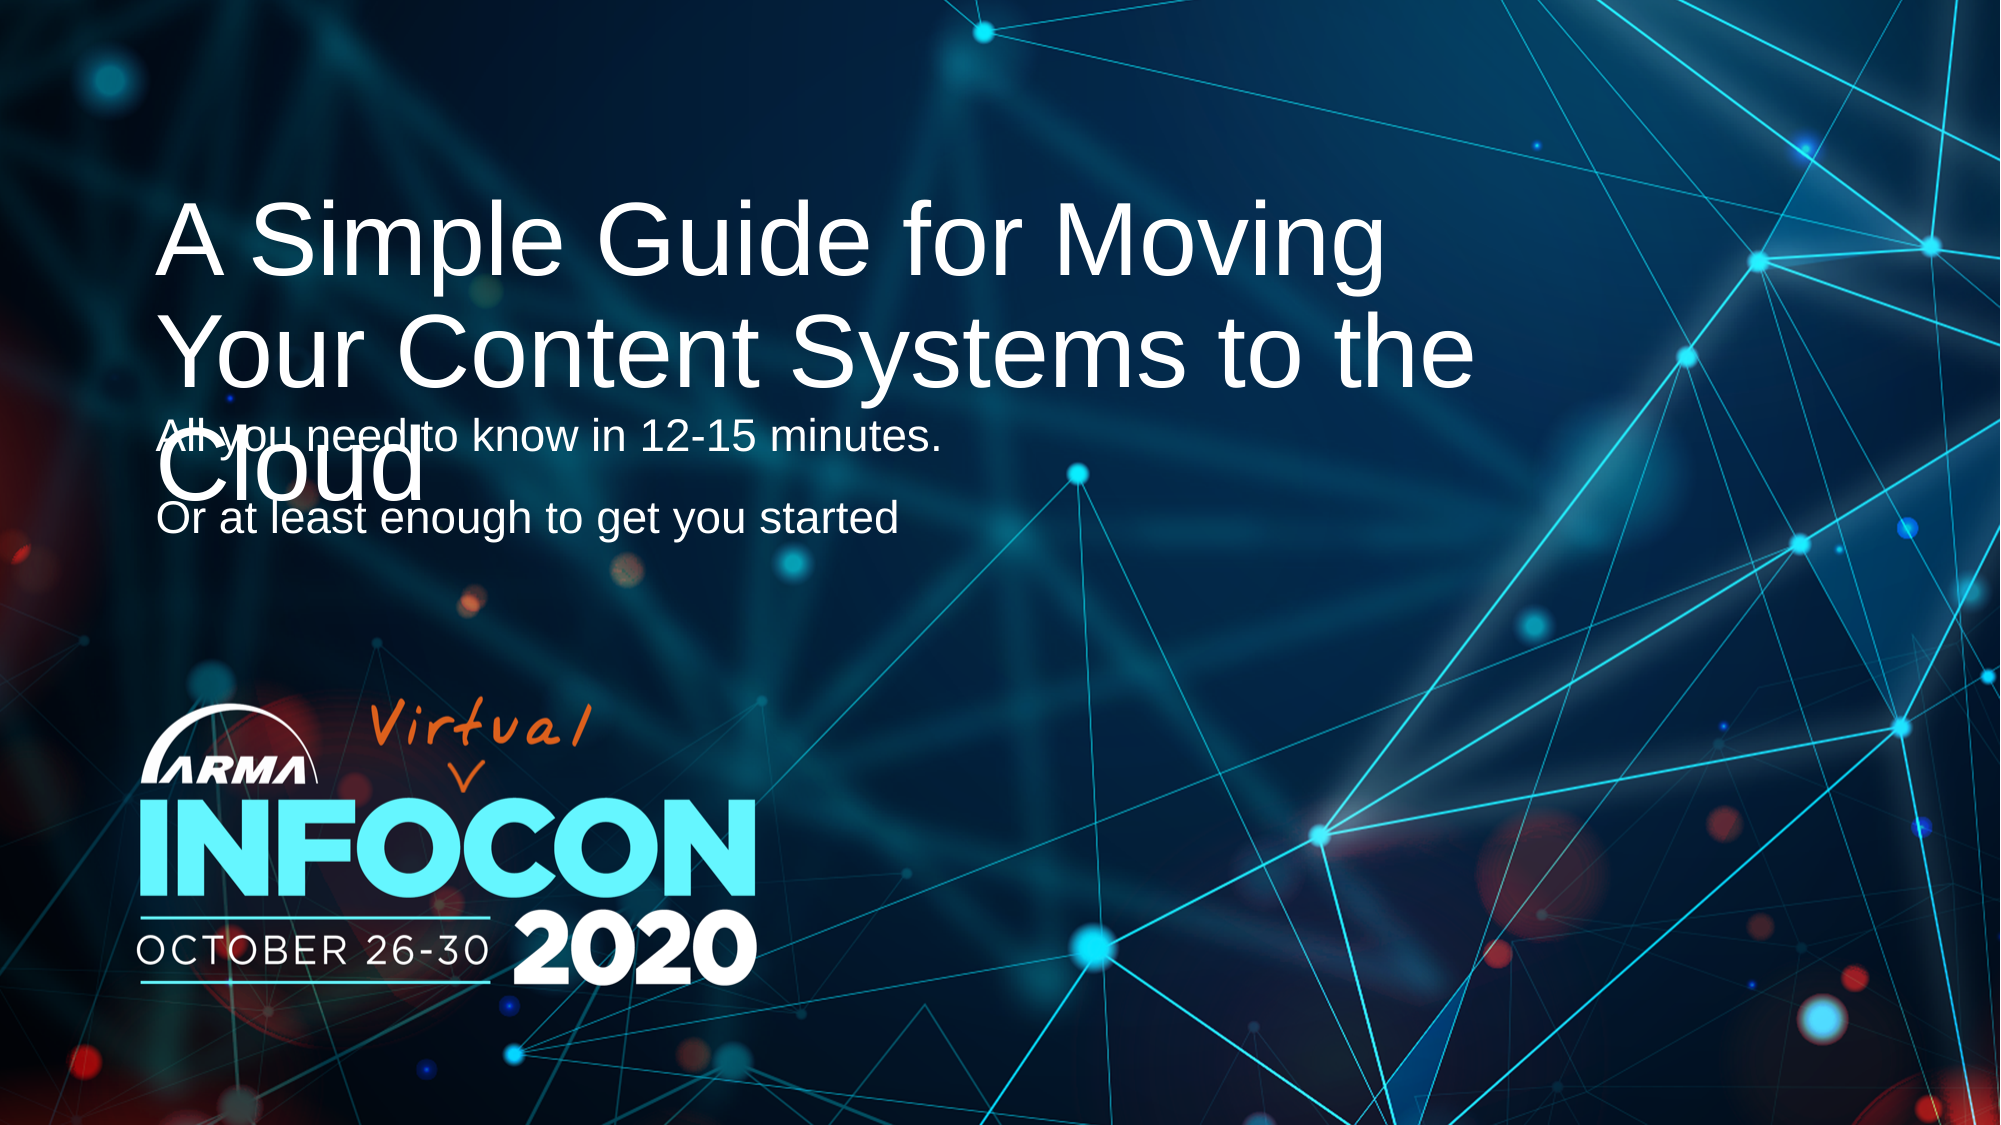

# A Simple Guide for Moving Your Content Systems to the Cloud
All you need to know in 12-15 minutes.
Or at least enough to get you started